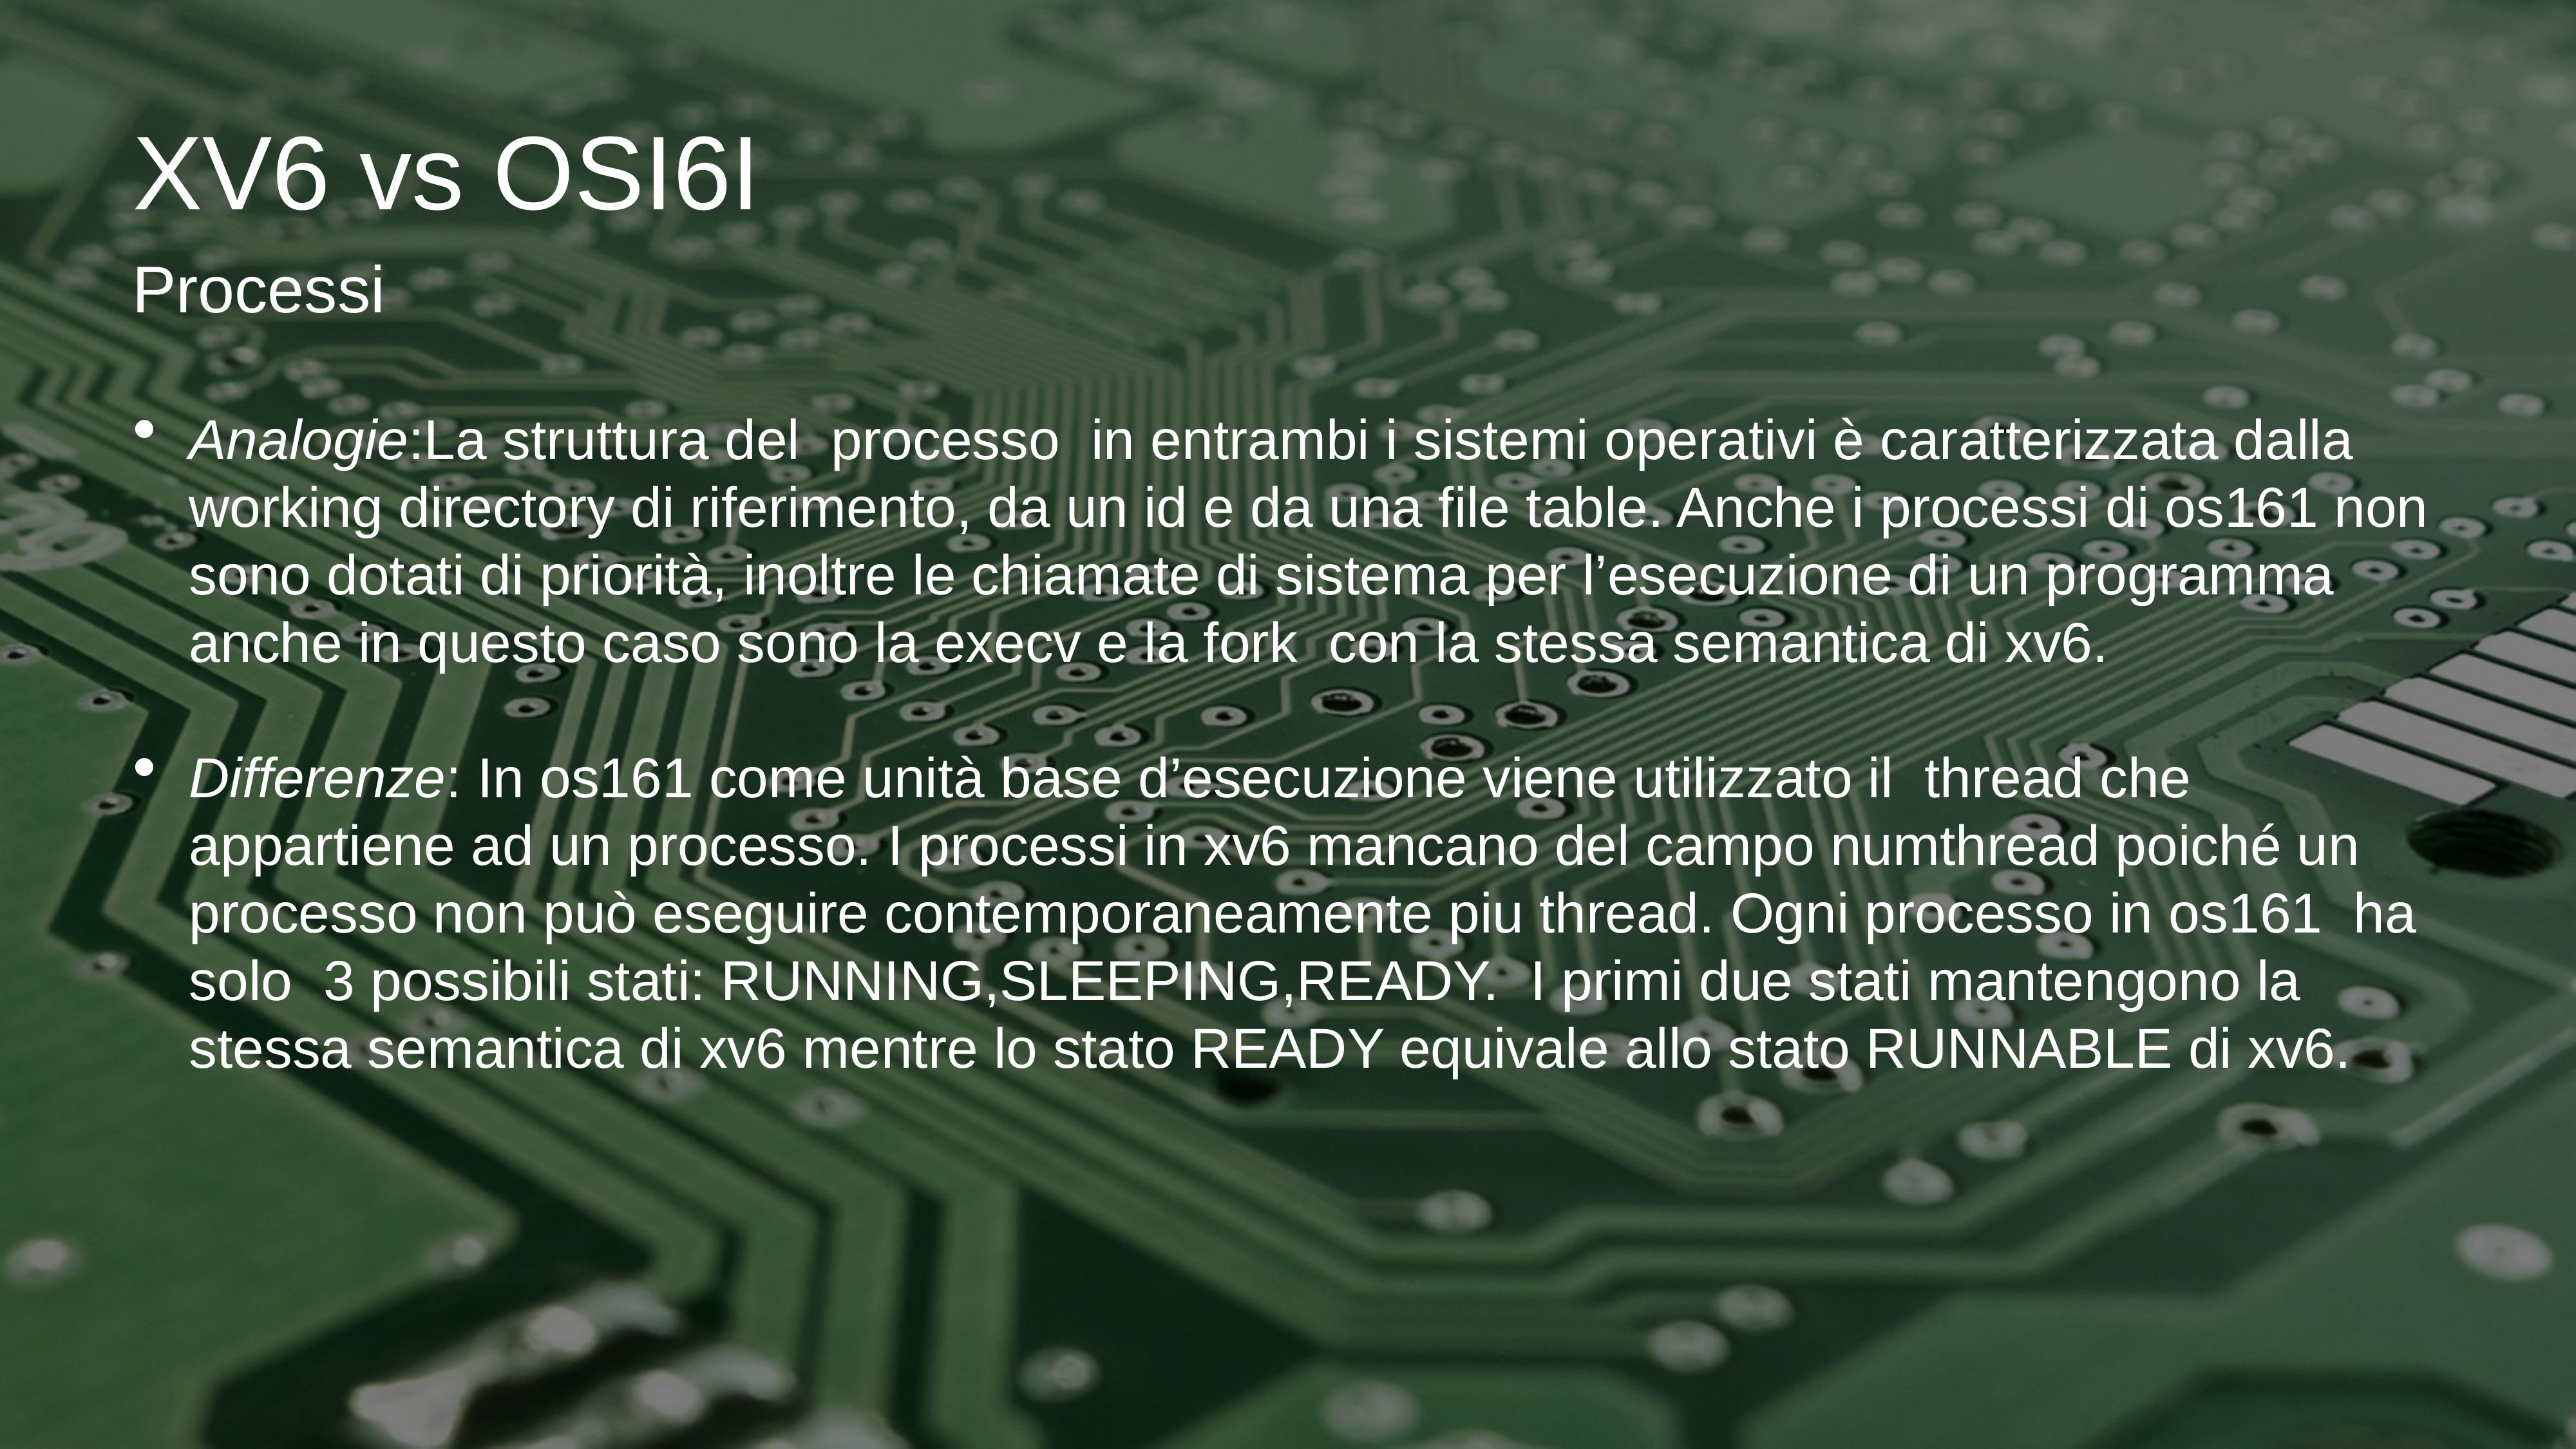

# XV6 vs OSI6I
Processi
Analogie:La struttura del  processo  in entrambi i sistemi operativi è caratterizzata dalla working directory di riferimento, da un id e da una file table. Anche i processi di os161 non sono dotati di priorità, inoltre le chiamate di sistema per l’esecuzione di un programma  anche in questo caso sono la execv e la fork  con la stessa semantica di xv6.

Differenze: In os161 come unità base d’esecuzione viene utilizzato il  thread che appartiene ad un processo. I processi in xv6 mancano del campo numthread poiché un processo non può eseguire contemporaneamente piu thread. Ogni processo in os161  ha solo  3 possibili stati: RUNNING,SLEEPING,READY.  I primi due stati mantengono la stessa semantica di xv6 mentre lo stato READY equivale allo stato RUNNABLE di xv6.